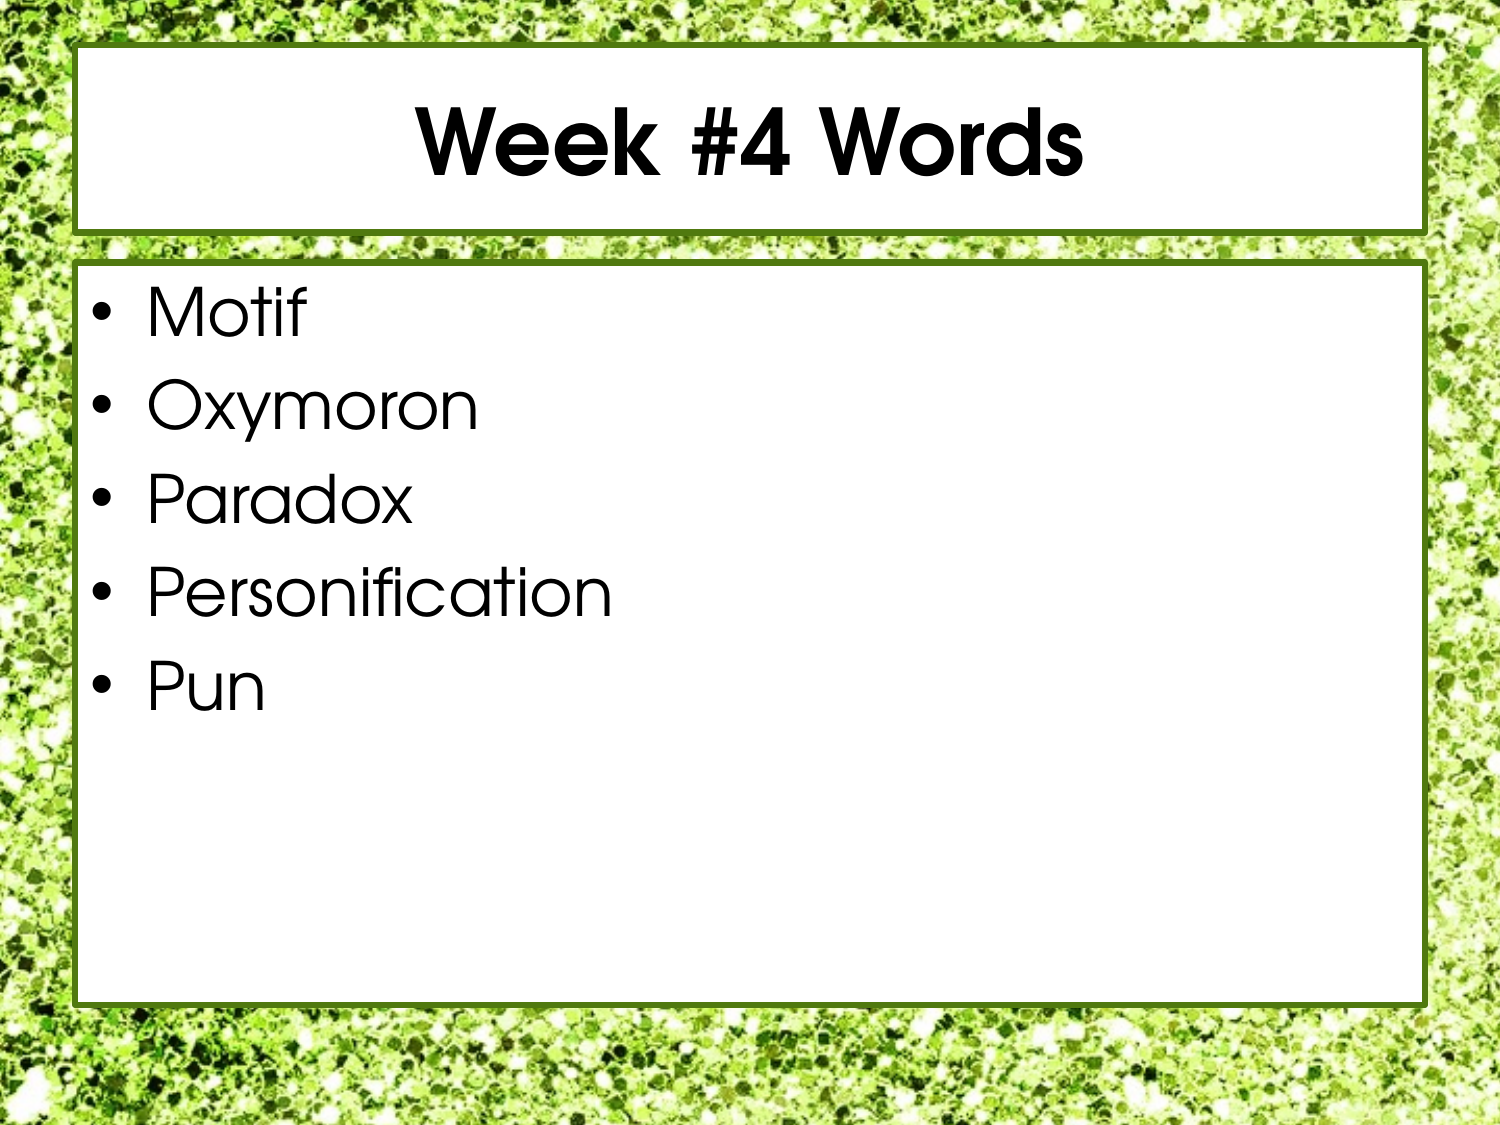

# Week #4 Words
Motif
Oxymoron
Paradox
Personification
Pun